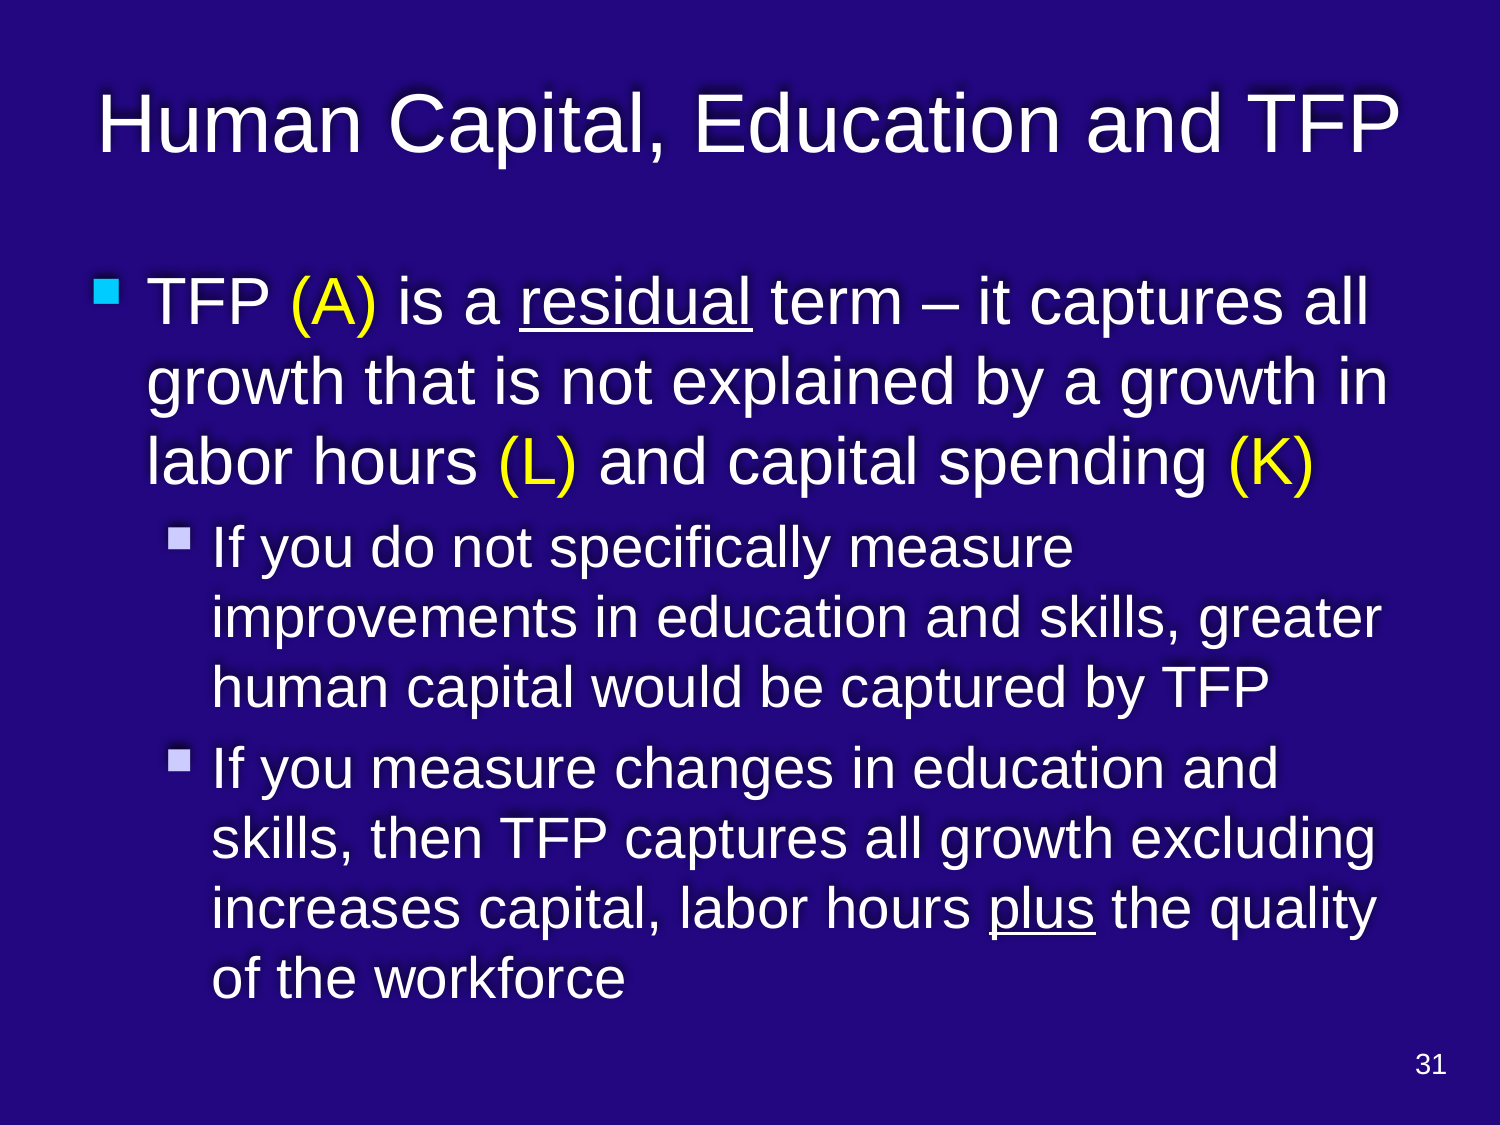

Human Capital, Education and TFP
TFP (A) is a residual term – it captures all growth that is not explained by a growth in labor hours (L) and capital spending (K)
If you do not specifically measure improvements in education and skills, greater human capital would be captured by TFP
If you measure changes in education and skills, then TFP captures all growth excluding increases capital, labor hours plus the quality of the workforce

31